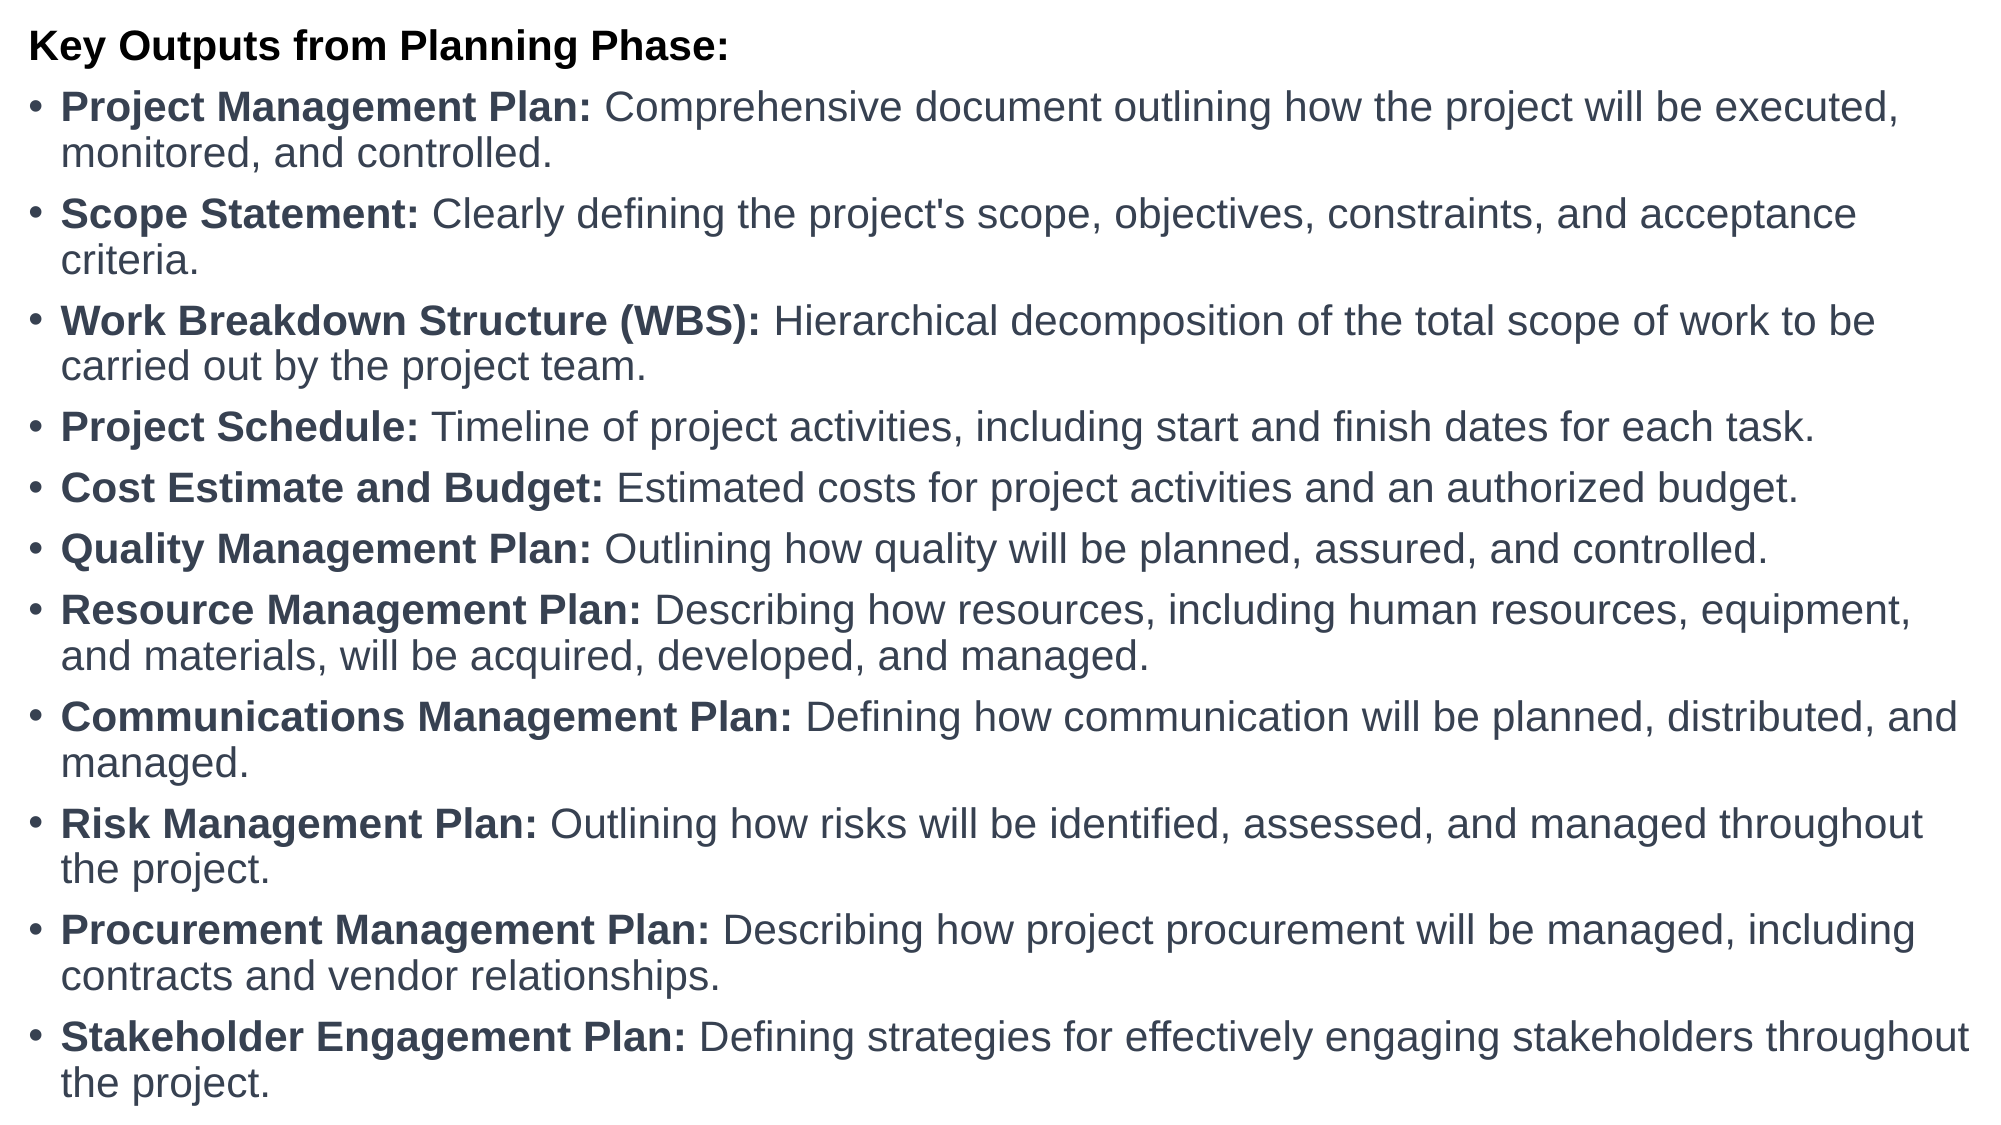

Key Outputs from Planning Phase:
Project Management Plan: Comprehensive document outlining how the project will be executed, monitored, and controlled.
Scope Statement: Clearly defining the project's scope, objectives, constraints, and acceptance criteria.
Work Breakdown Structure (WBS): Hierarchical decomposition of the total scope of work to be carried out by the project team.
Project Schedule: Timeline of project activities, including start and finish dates for each task.
Cost Estimate and Budget: Estimated costs for project activities and an authorized budget.
Quality Management Plan: Outlining how quality will be planned, assured, and controlled.
Resource Management Plan: Describing how resources, including human resources, equipment, and materials, will be acquired, developed, and managed.
Communications Management Plan: Defining how communication will be planned, distributed, and managed.
Risk Management Plan: Outlining how risks will be identified, assessed, and managed throughout the project.
Procurement Management Plan: Describing how project procurement will be managed, including contracts and vendor relationships.
Stakeholder Engagement Plan: Defining strategies for effectively engaging stakeholders throughout the project.